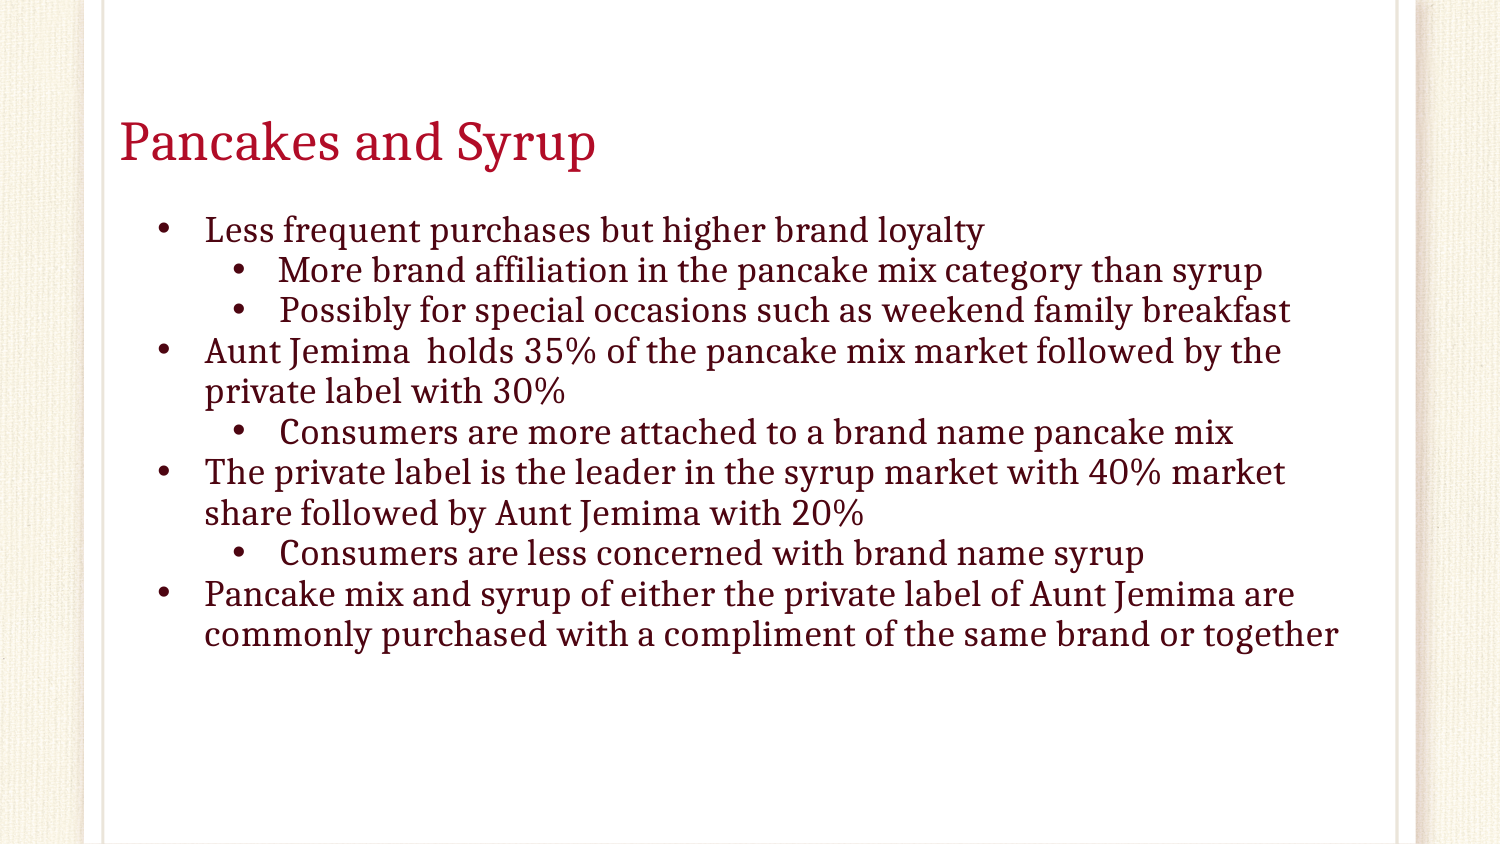

# Pancakes and Syrup
Less frequent purchases but higher brand loyalty
More brand affiliation in the pancake mix category than syrup
Possibly for special occasions such as weekend family breakfast
Aunt Jemima  holds 35% of the pancake mix market followed by the private label with 30%
Consumers are more attached to a brand name pancake mix
The private label is the leader in the syrup market with 40% market share followed by Aunt Jemima with 20%
Consumers are less concerned with brand name syrup
Pancake mix and syrup of either the private label of Aunt Jemima are commonly purchased with a compliment of the same brand or together